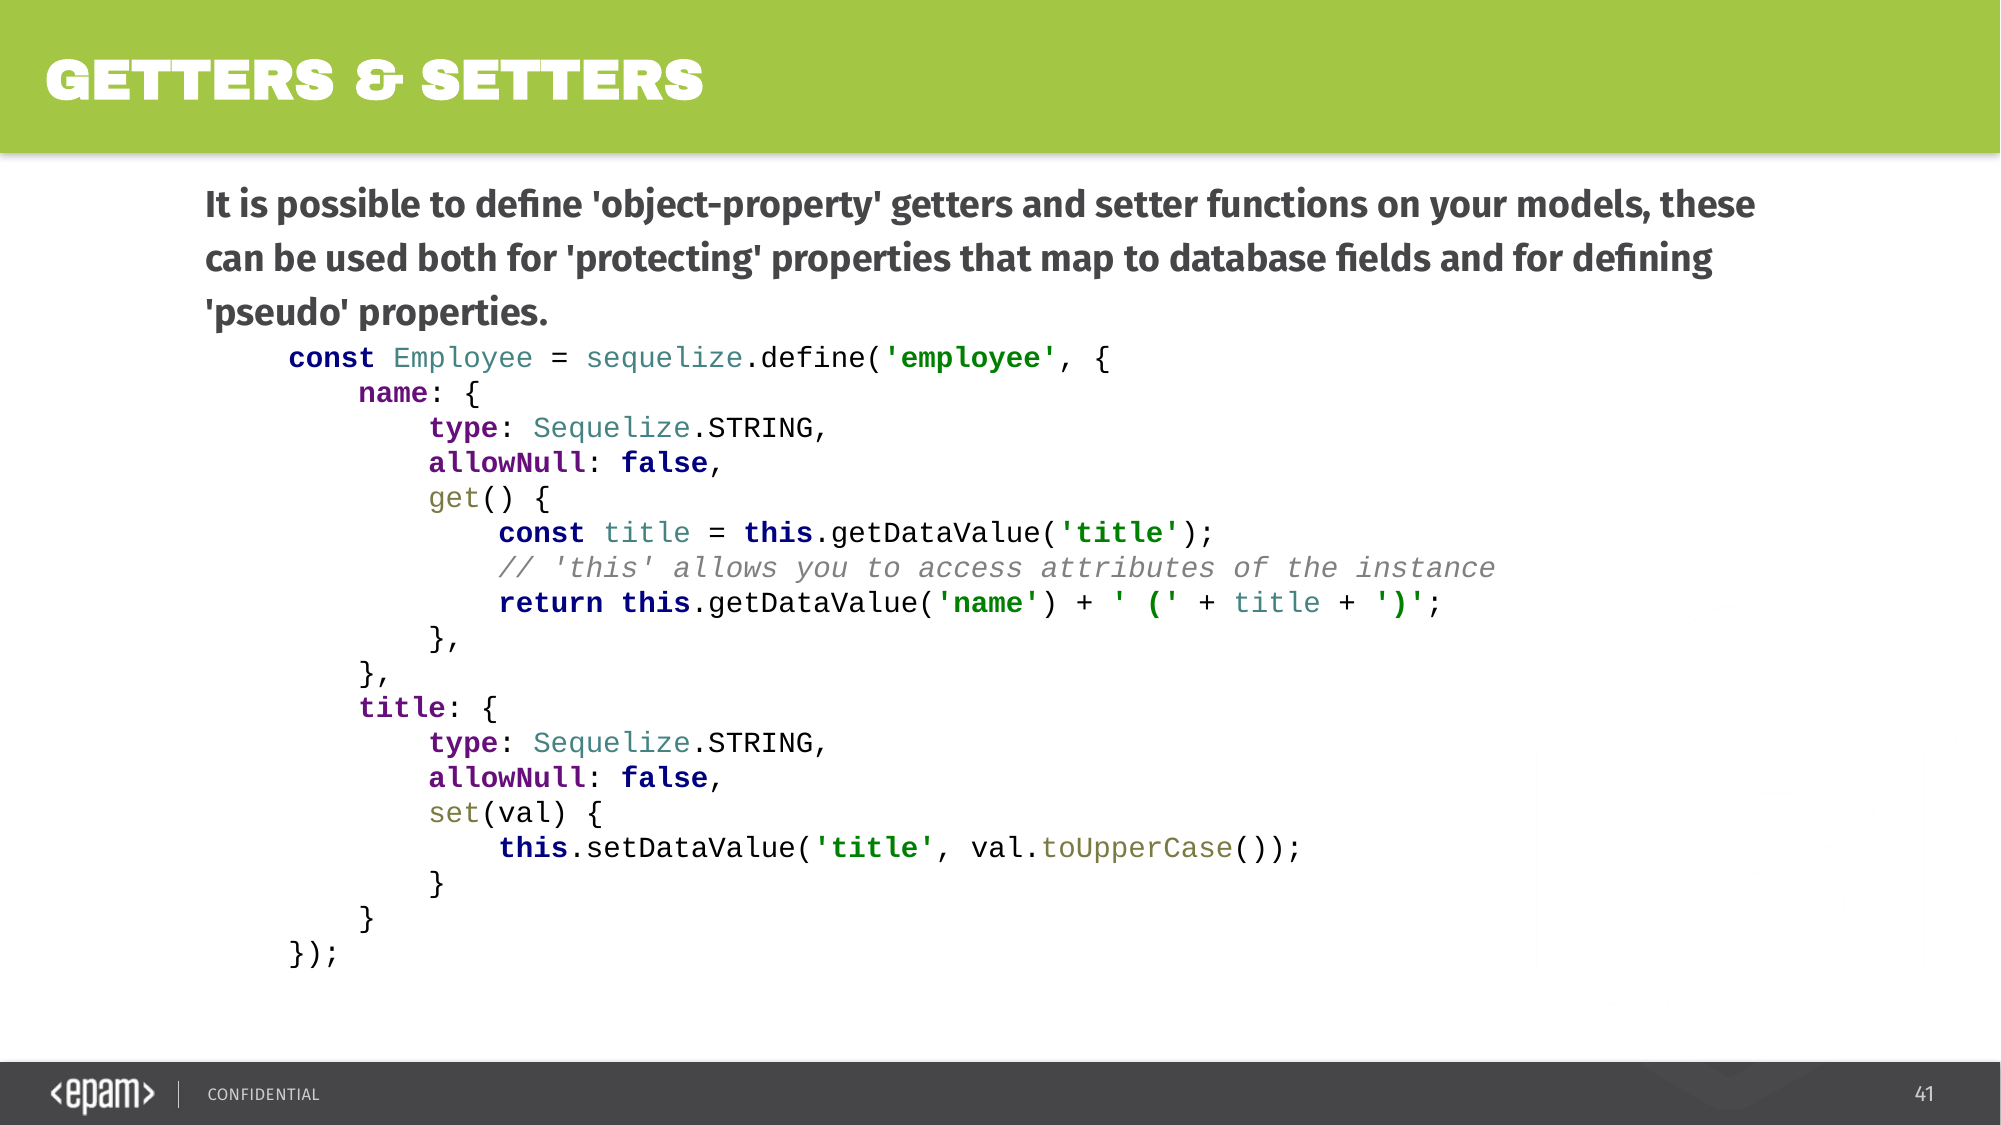

GETTERS & SETTERS
It is possible to define 'object-property' getters and setter functions on your models, these can be used both for 'protecting' properties that map to database fields and for defining 'pseudo' properties.
const Employee = sequelize.define('employee', {
    name: {
        type: Sequelize.STRING,
        allowNull: false,
        get() {
            const title = this.getDataValue('title');
            // 'this' allows you to access attributes of the instance
            return this.getDataValue('name') + ' (' + title + ')';
        },
    },
    title: {
        type: Sequelize.STRING,
        allowNull: false,
        set(val) {
            this.setDataValue('title', val.toUpperCase());
        }
    }
});